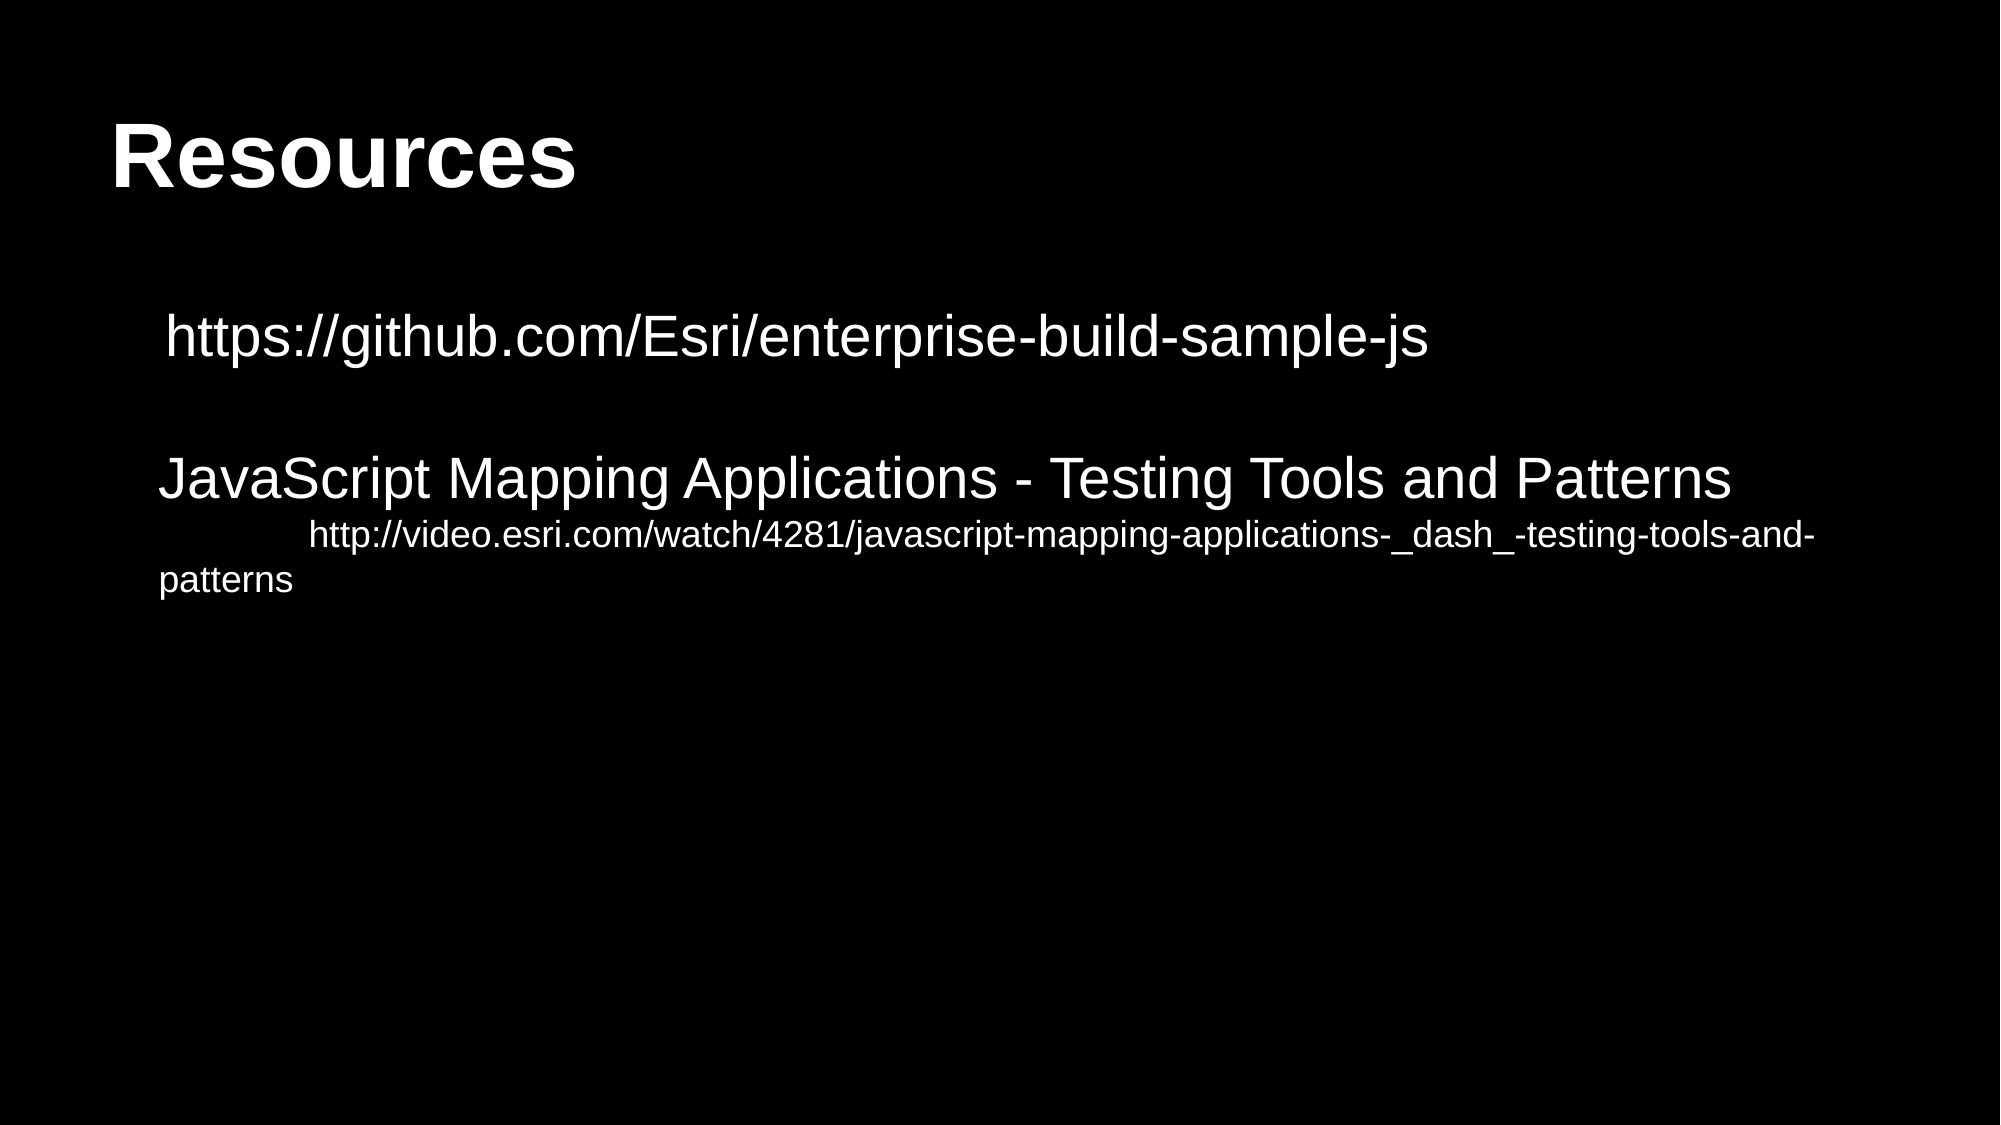

Resources
https://github.com/Esri/enterprise-build-sample-js
JavaScript Mapping Applications - Testing Tools and Patterns
	http://video.esri.com/watch/4281/javascript-mapping-applications-_dash_-testing-tools-and-patterns